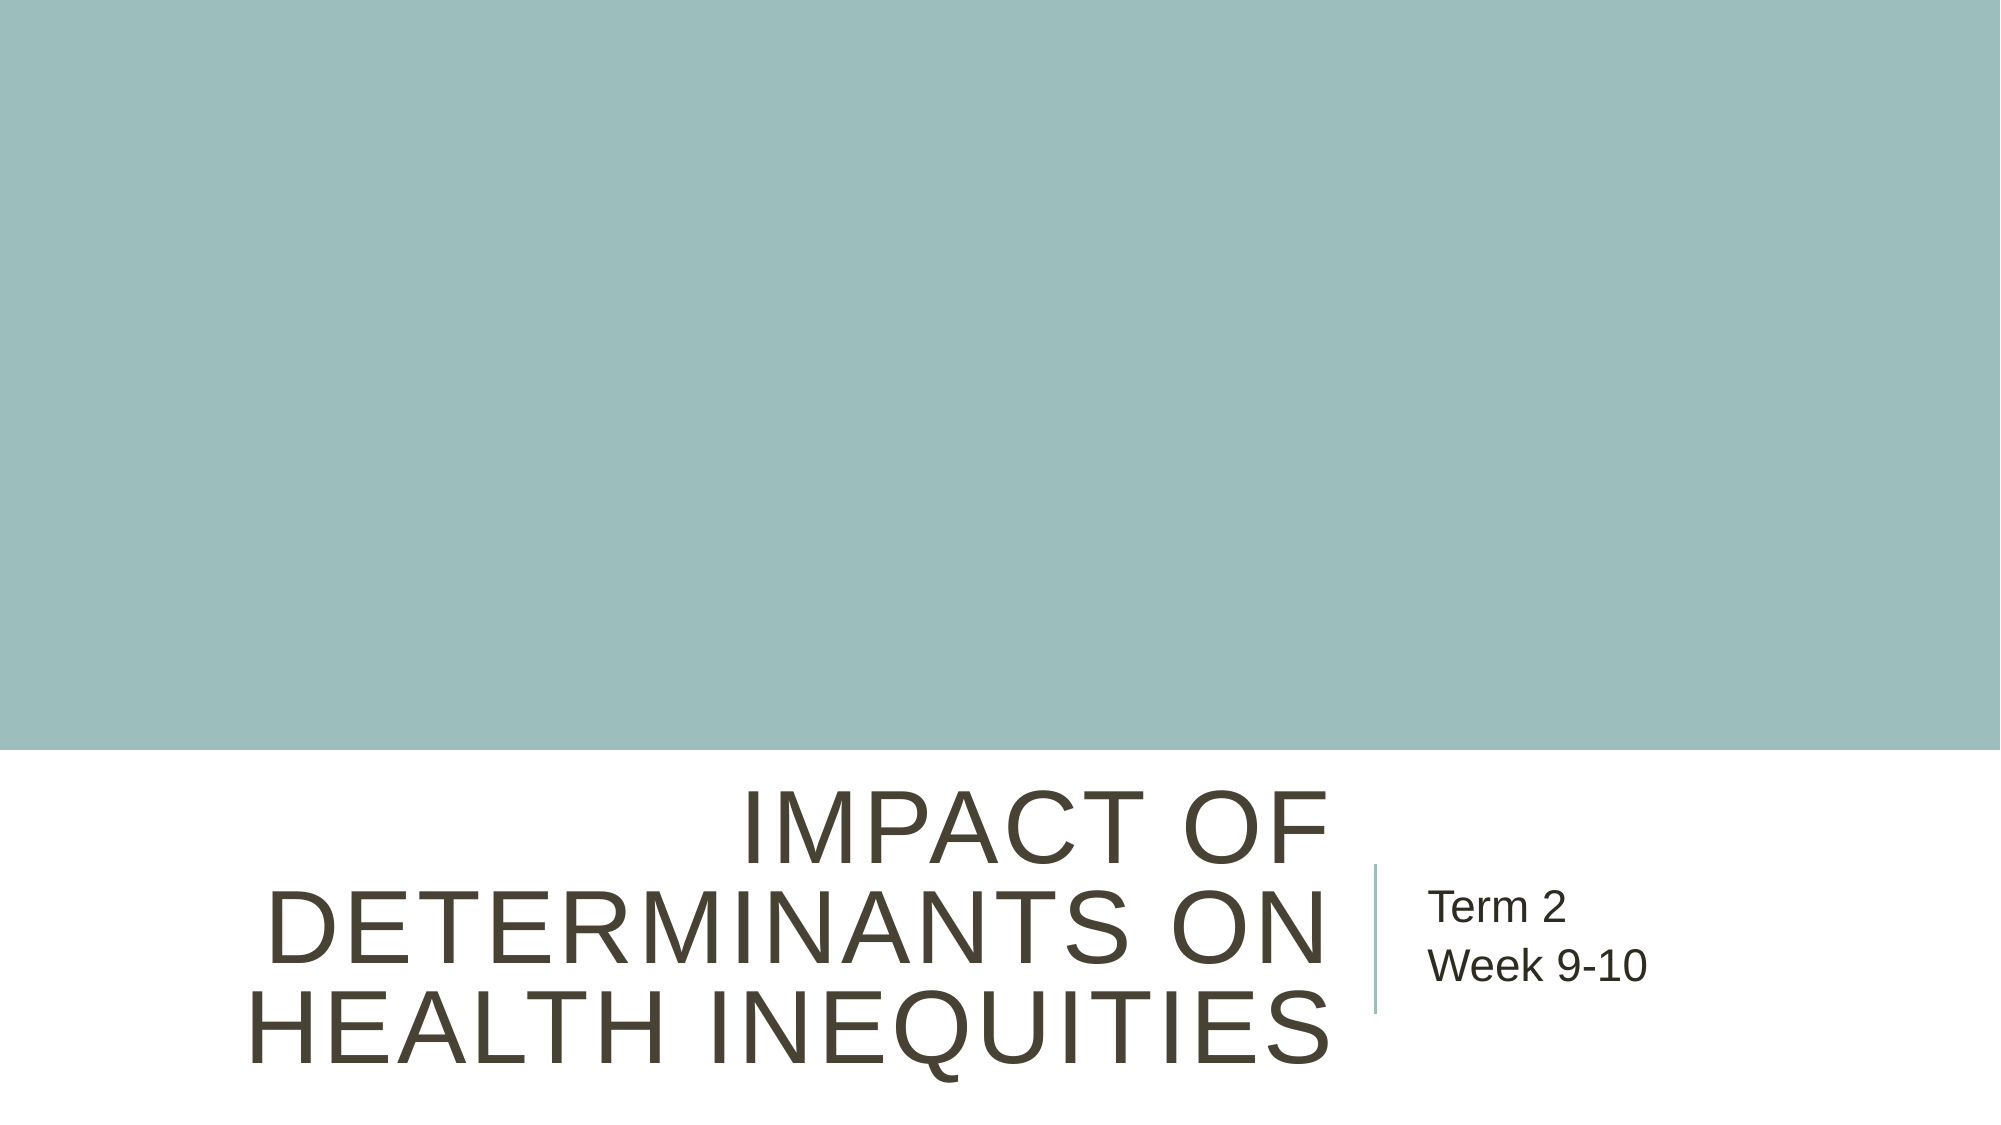

# Impact of determinants on health inequities
Term 2
Week 9-10